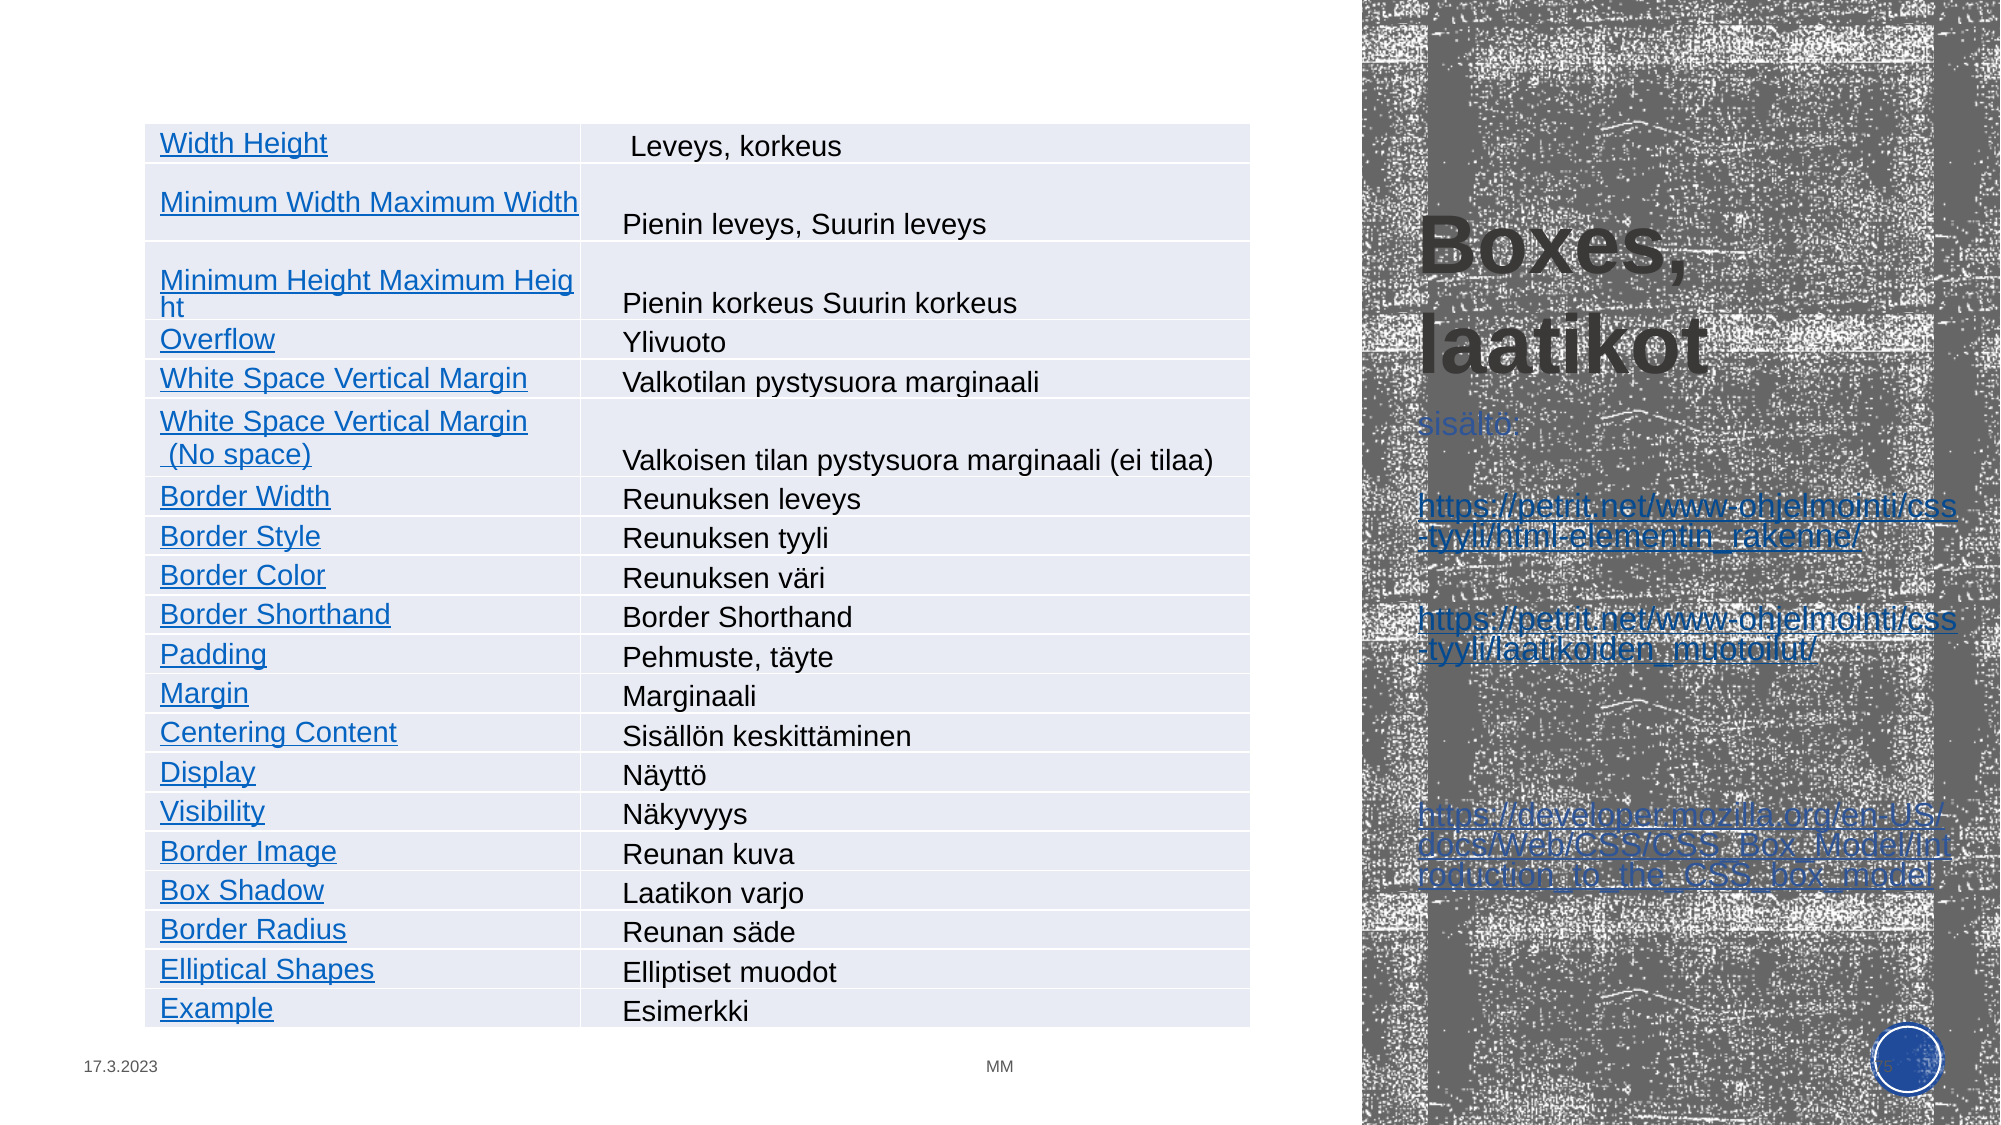

# Boxes, laatikot
| Width Height | Leveys, korkeus |
| --- | --- |
| Minimum Width Maximum Width | Pienin leveys, Suurin leveys |
| Minimum Height Maximum Height | Pienin korkeus Suurin korkeus |
| Overflow | Ylivuoto |
| White Space Vertical Margin | Valkotilan pystysuora marginaali |
| White Space Vertical Margin (No space) | Valkoisen tilan pystysuora marginaali (ei tilaa) |
| Border Width | Reunuksen leveys |
| Border Style | Reunuksen tyyli |
| Border Color | Reunuksen väri |
| Border Shorthand | Border Shorthand |
| Padding | Pehmuste, täyte |
| Margin | Marginaali |
| Centering Content | Sisällön keskittäminen |
| Display | Näyttö |
| Visibility | Näkyvyys |
| Border Image | Reunan kuva |
| Box Shadow | Laatikon varjo |
| Border Radius | Reunan säde |
| Elliptical Shapes | Elliptiset muodot |
| Example | Esimerkki |
sisältö:
https://petrit.net/www-ohjelmointi/css-tyyli/html-elementin_rakenne/
https://petrit.net/www-ohjelmointi/css-tyyli/laatikoiden_muotoilut/

https://developer.mozilla.org/en-US/docs/Web/CSS/CSS_Box_Model/Introduction_to_the_CSS_box_model

17.3.2023
MM
75